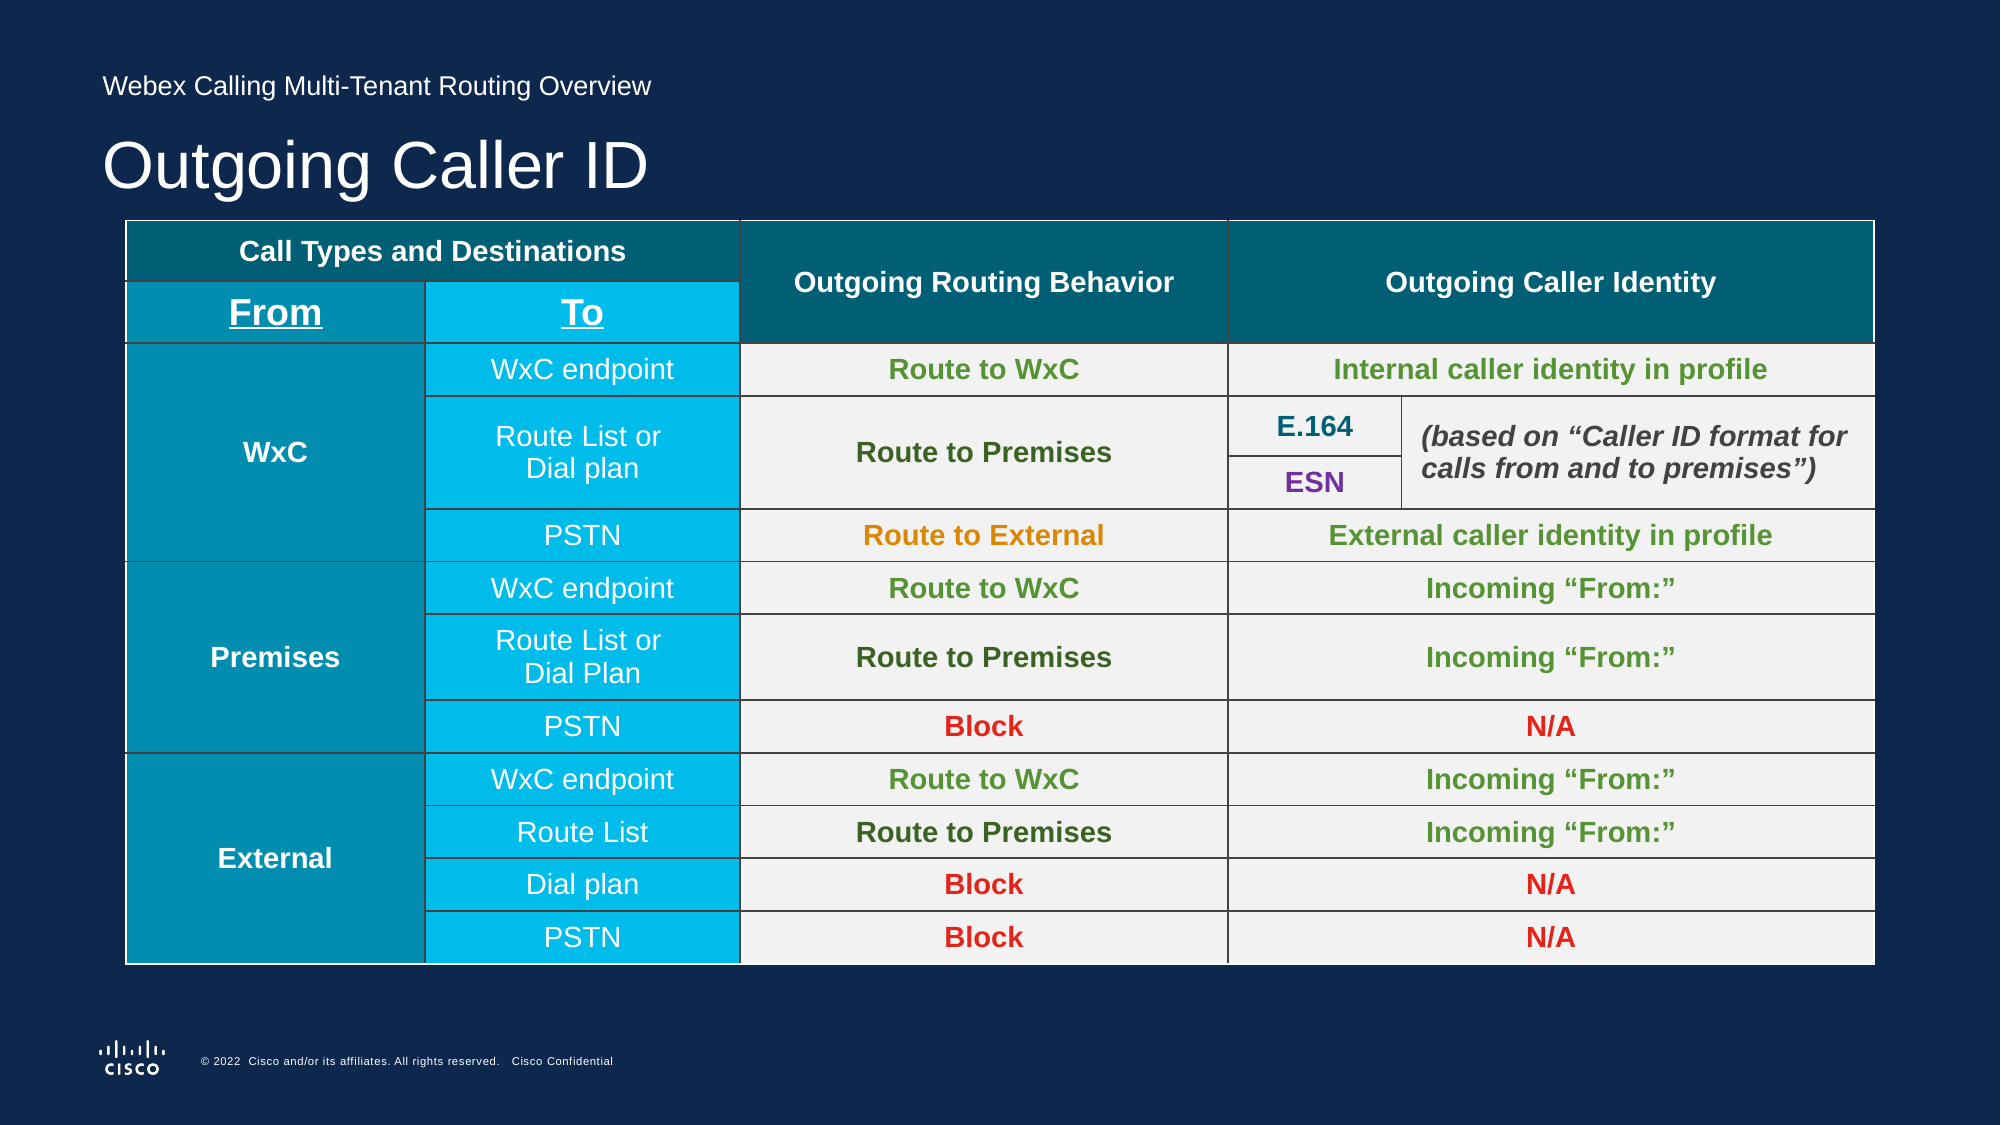

Webex Calling Multi-Tenant Routing Overview
Outgoing Caller ID
| Call Types and Destinations |  | Outgoing Routing Behavior | Outgoing Caller Identity |  |
| --- | --- | --- | --- | --- |
| From | To |  |  |  |
| WxC | WxC endpoint | Route to WxC | Internal caller identity in profile |  |
|  | Route List or Dial plan | Route to Premises | E.164 | (based on “Caller ID format for calls from and to premises”) |
|  |  |  | ESN |  |
|  | PSTN | Route to External | External caller identity in profile |  |
| Premises | WxC endpoint | Route to WxC | Incoming “From:” |  |
|  | Route List or Dial Plan | Route to Premises | Incoming “From:” |  |
|  | PSTN | Block | N/A |  |
| External | WxC endpoint | Route to WxC | Incoming “From:” |  |
|  | Route List | Route to Premises | Incoming “From:” |  |
|  | Dial plan | Block | N/A |  |
|  | PSTN | Block | N/A |  |